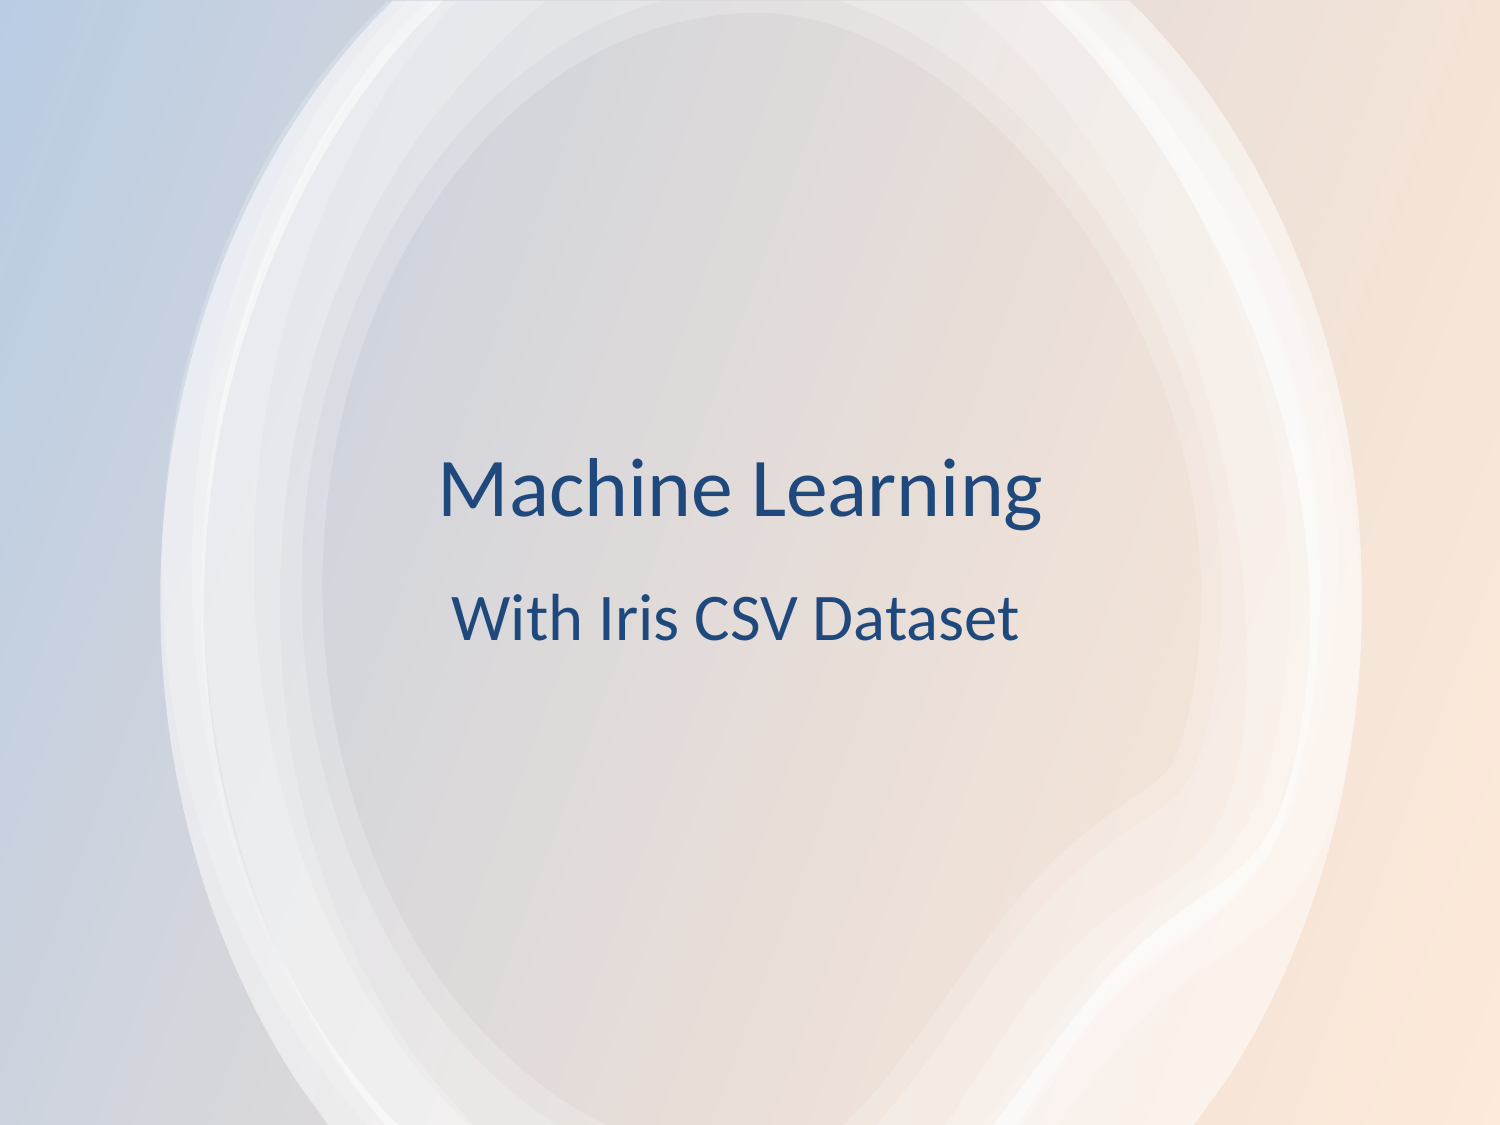

# Machine Learning
With Iris CSV Dataset